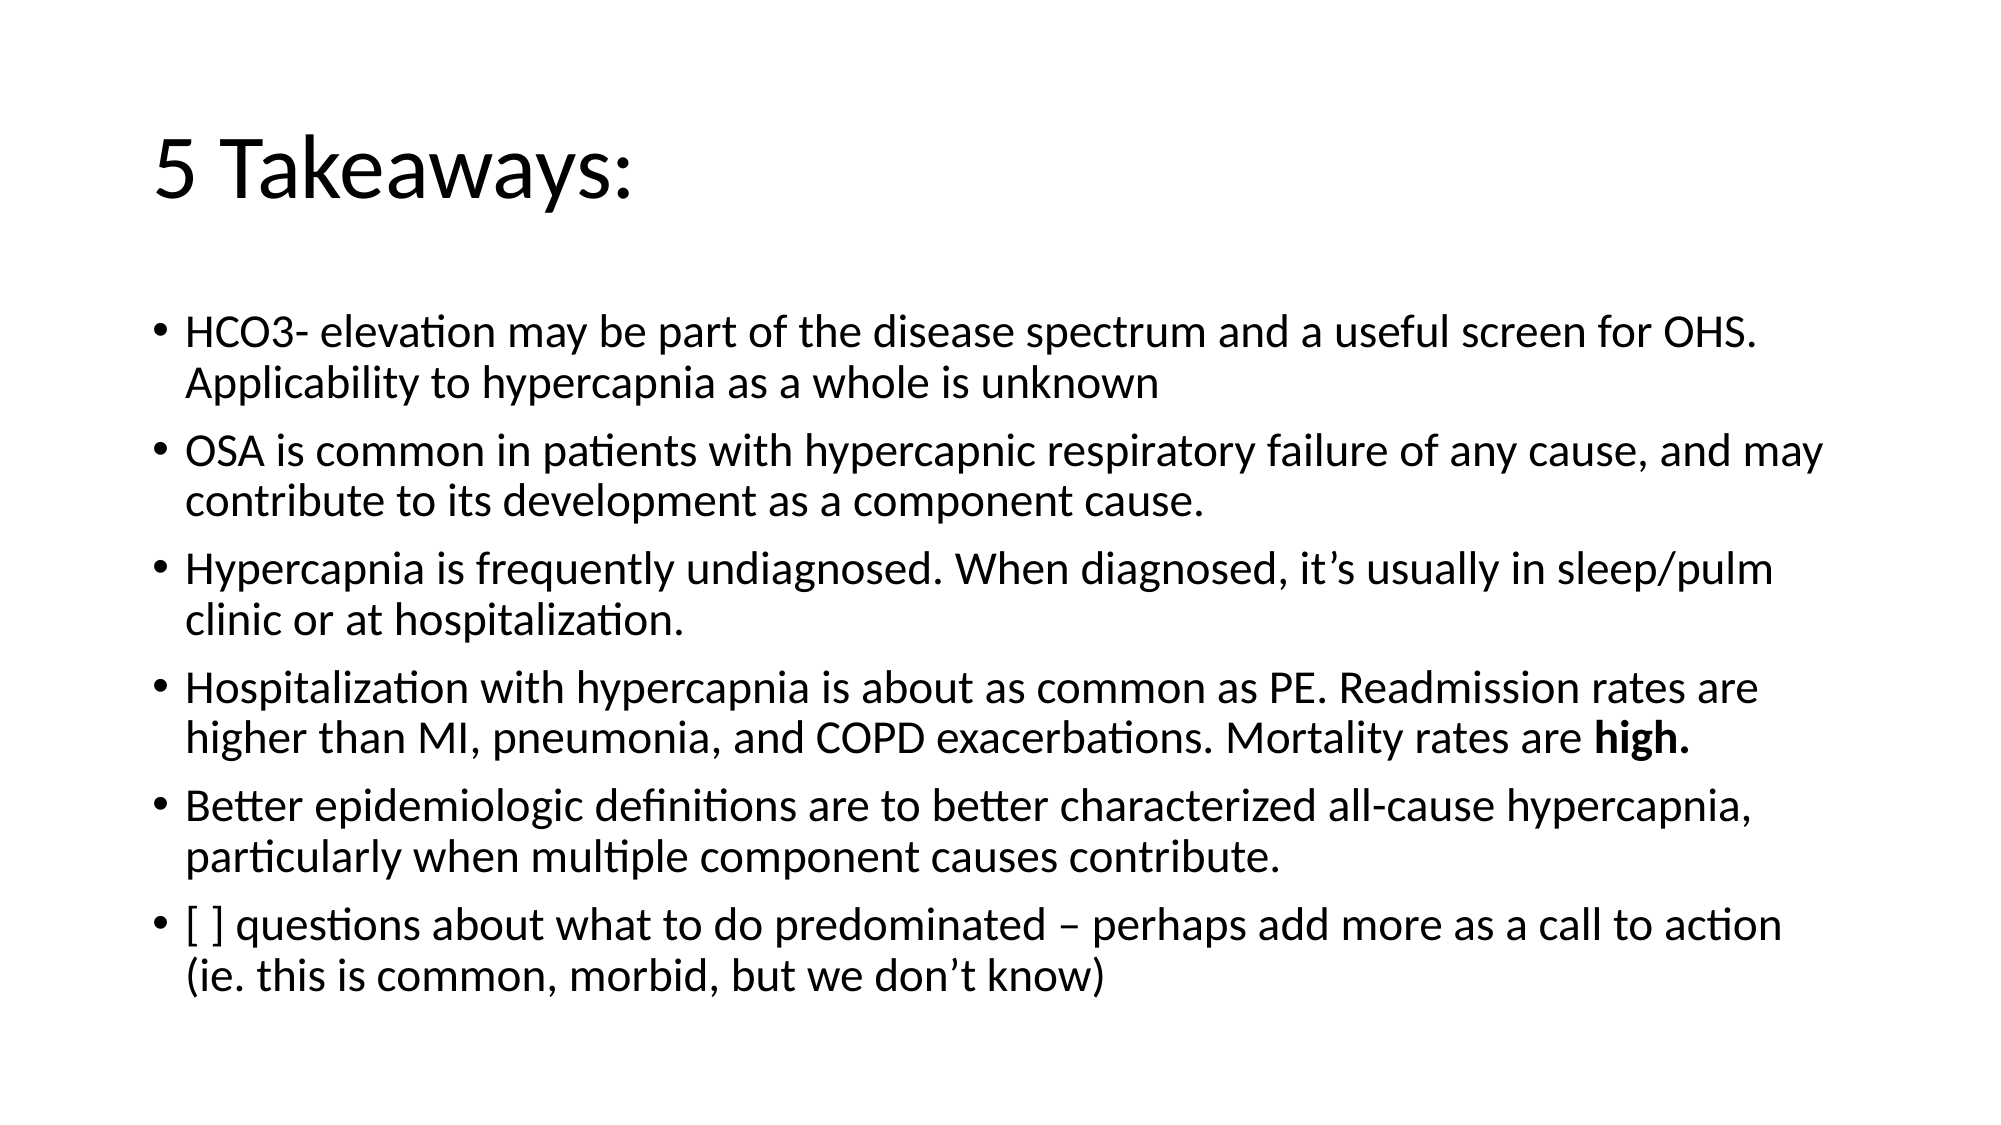

# 5 Takeaways:
HCO3- elevation may be part of the disease spectrum and a useful screen for OHS. Applicability to hypercapnia as a whole is unknown
OSA is common in patients with hypercapnic respiratory failure of any cause, and may contribute to its development as a component cause.
Hypercapnia is frequently undiagnosed. When diagnosed, it’s usually in sleep/pulm clinic or at hospitalization.
Hospitalization with hypercapnia is about as common as PE. Readmission rates are higher than MI, pneumonia, and COPD exacerbations. Mortality rates are high.
Better epidemiologic definitions are to better characterized all-cause hypercapnia, particularly when multiple component causes contribute.
[ ] questions about what to do predominated – perhaps add more as a call to action (ie. this is common, morbid, but we don’t know)